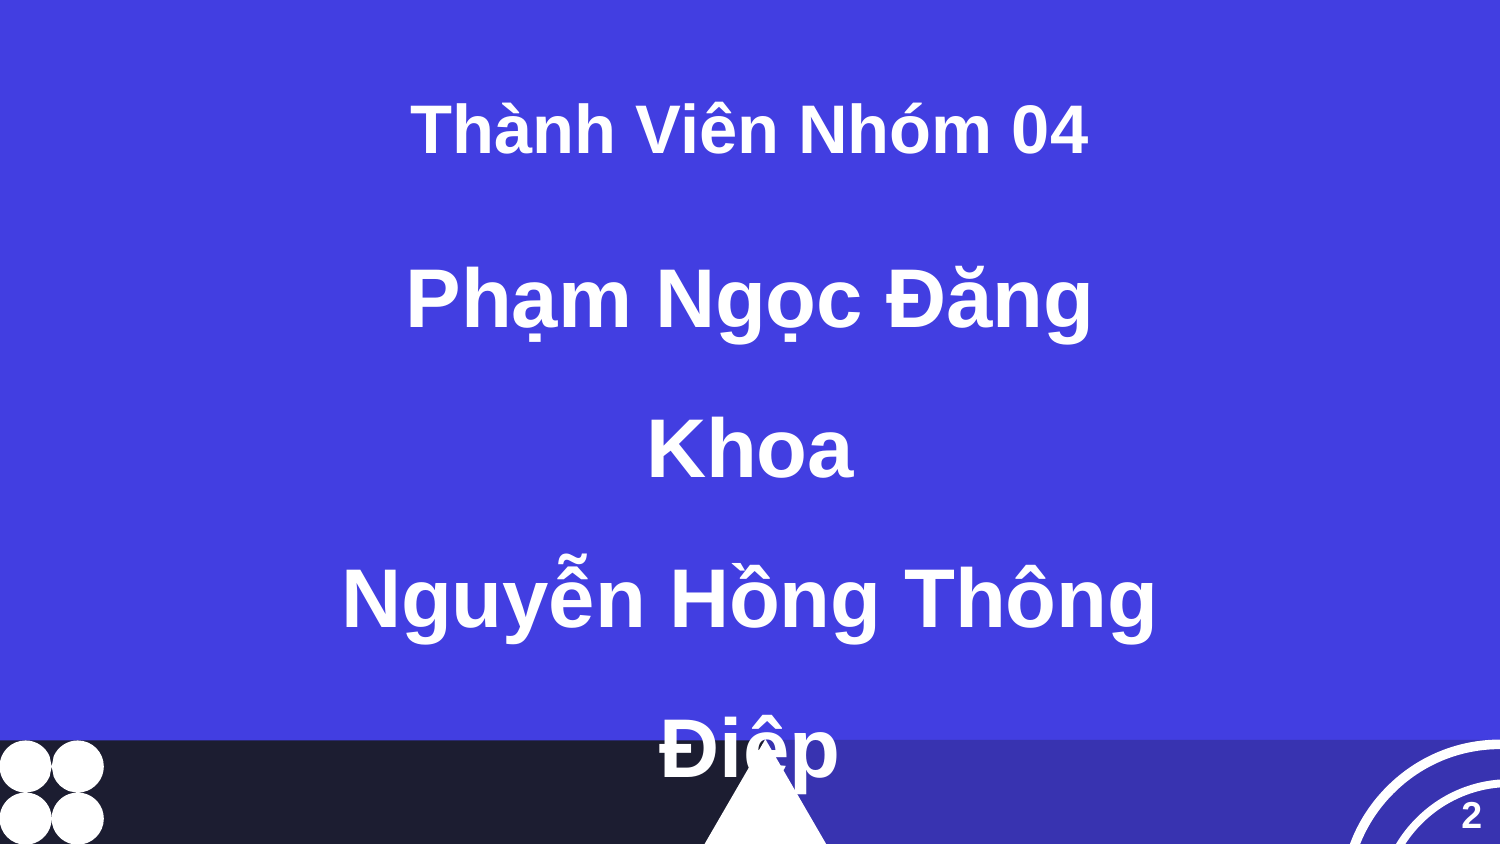

Thành Viên Nhóm 04
Phạm Ngọc Đăng Khoa
Nguyễn Hồng Thông Điệp
Đoàn Thái Sơn

2